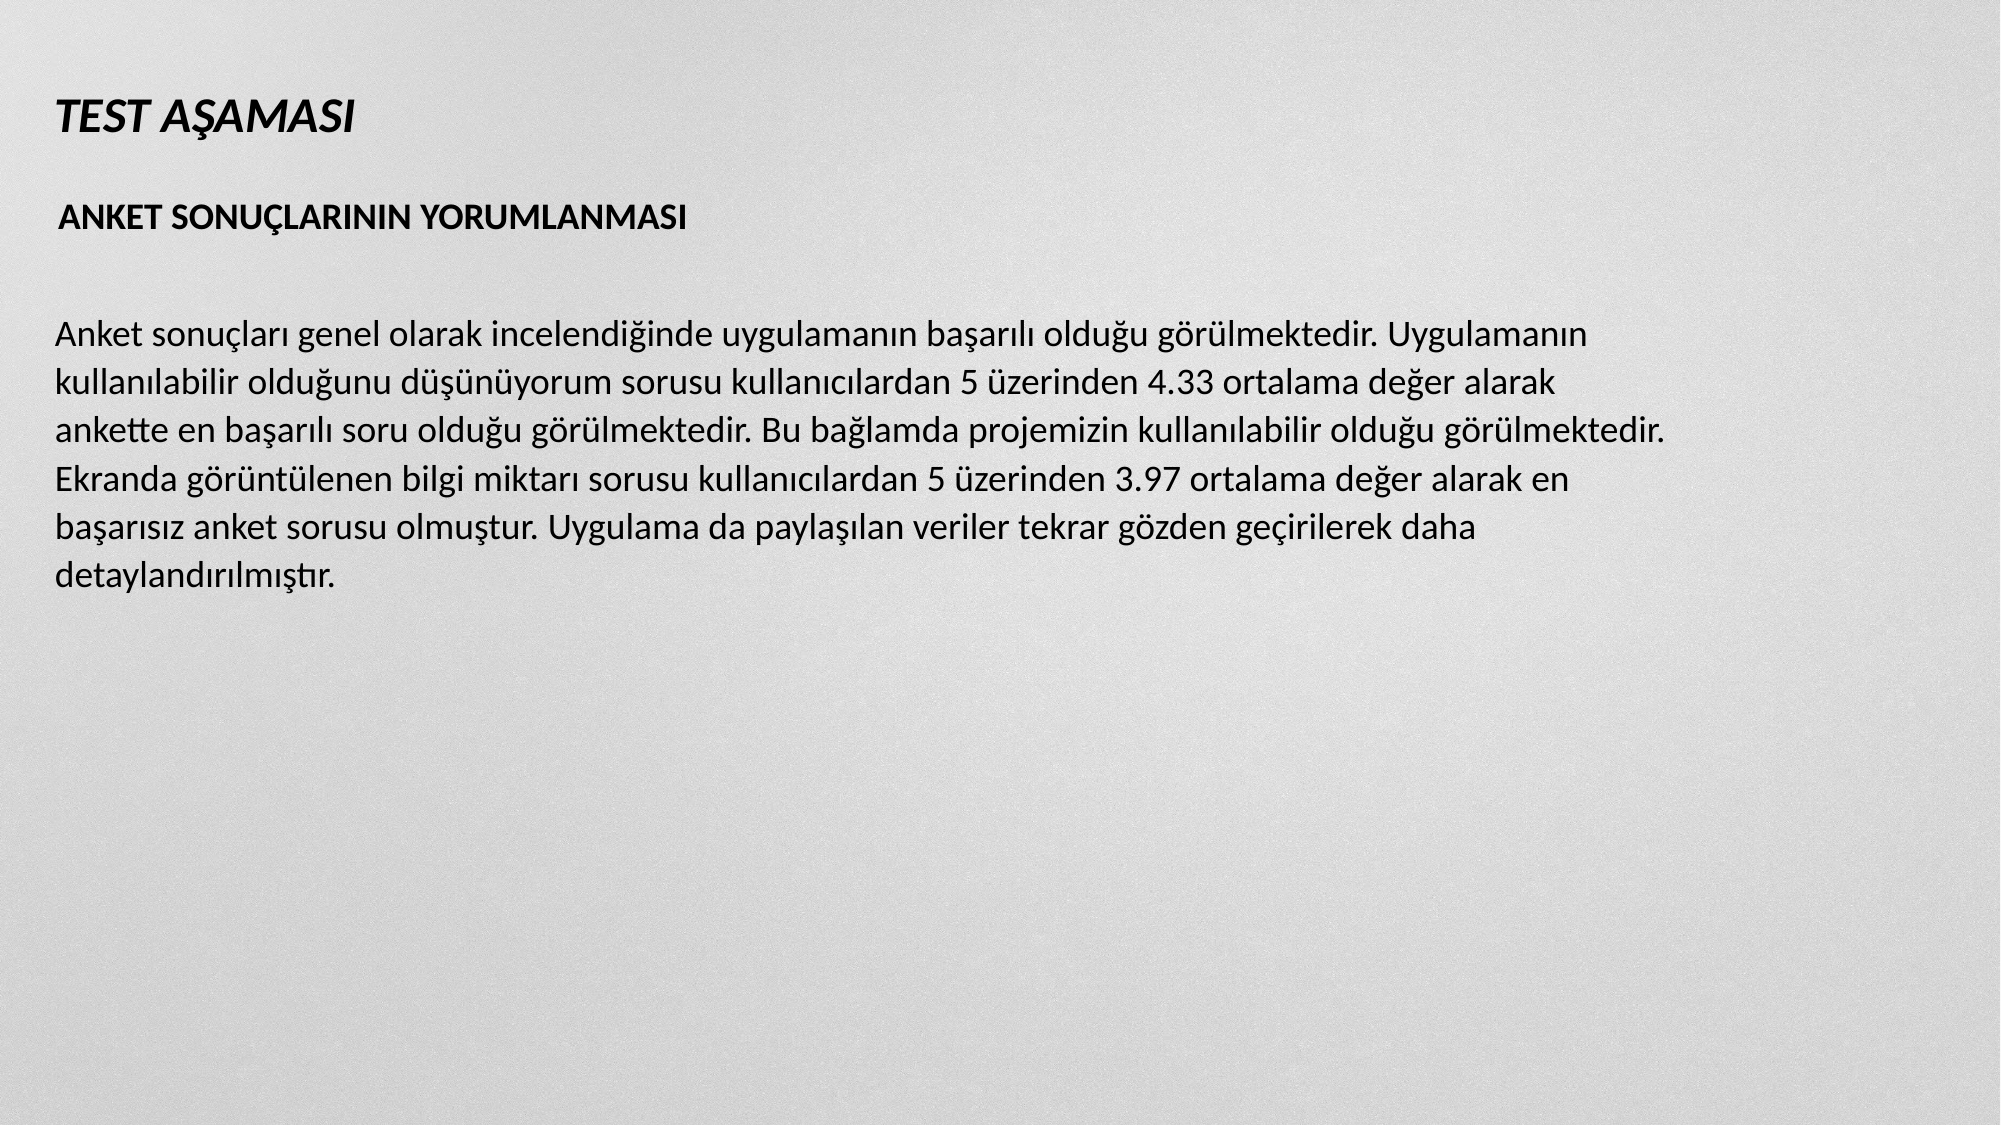

TEST AŞAMASI
ANKET SONUÇLARININ YORUMLANMASI
Anket sonuçları genel olarak incelendiğinde uygulamanın başarılı olduğu görülmektedir. Uygulamanın kullanılabilir olduğunu düşünüyorum sorusu kullanıcılardan 5 üzerinden 4.33 ortalama değer alarak ankette en başarılı soru olduğu görülmektedir. Bu bağlamda projemizin kullanılabilir olduğu görülmektedir. Ekranda görüntülenen bilgi miktarı sorusu kullanıcılardan 5 üzerinden 3.97 ortalama değer alarak en başarısız anket sorusu olmuştur. Uygulama da paylaşılan veriler tekrar gözden geçirilerek daha detaylandırılmıştır.